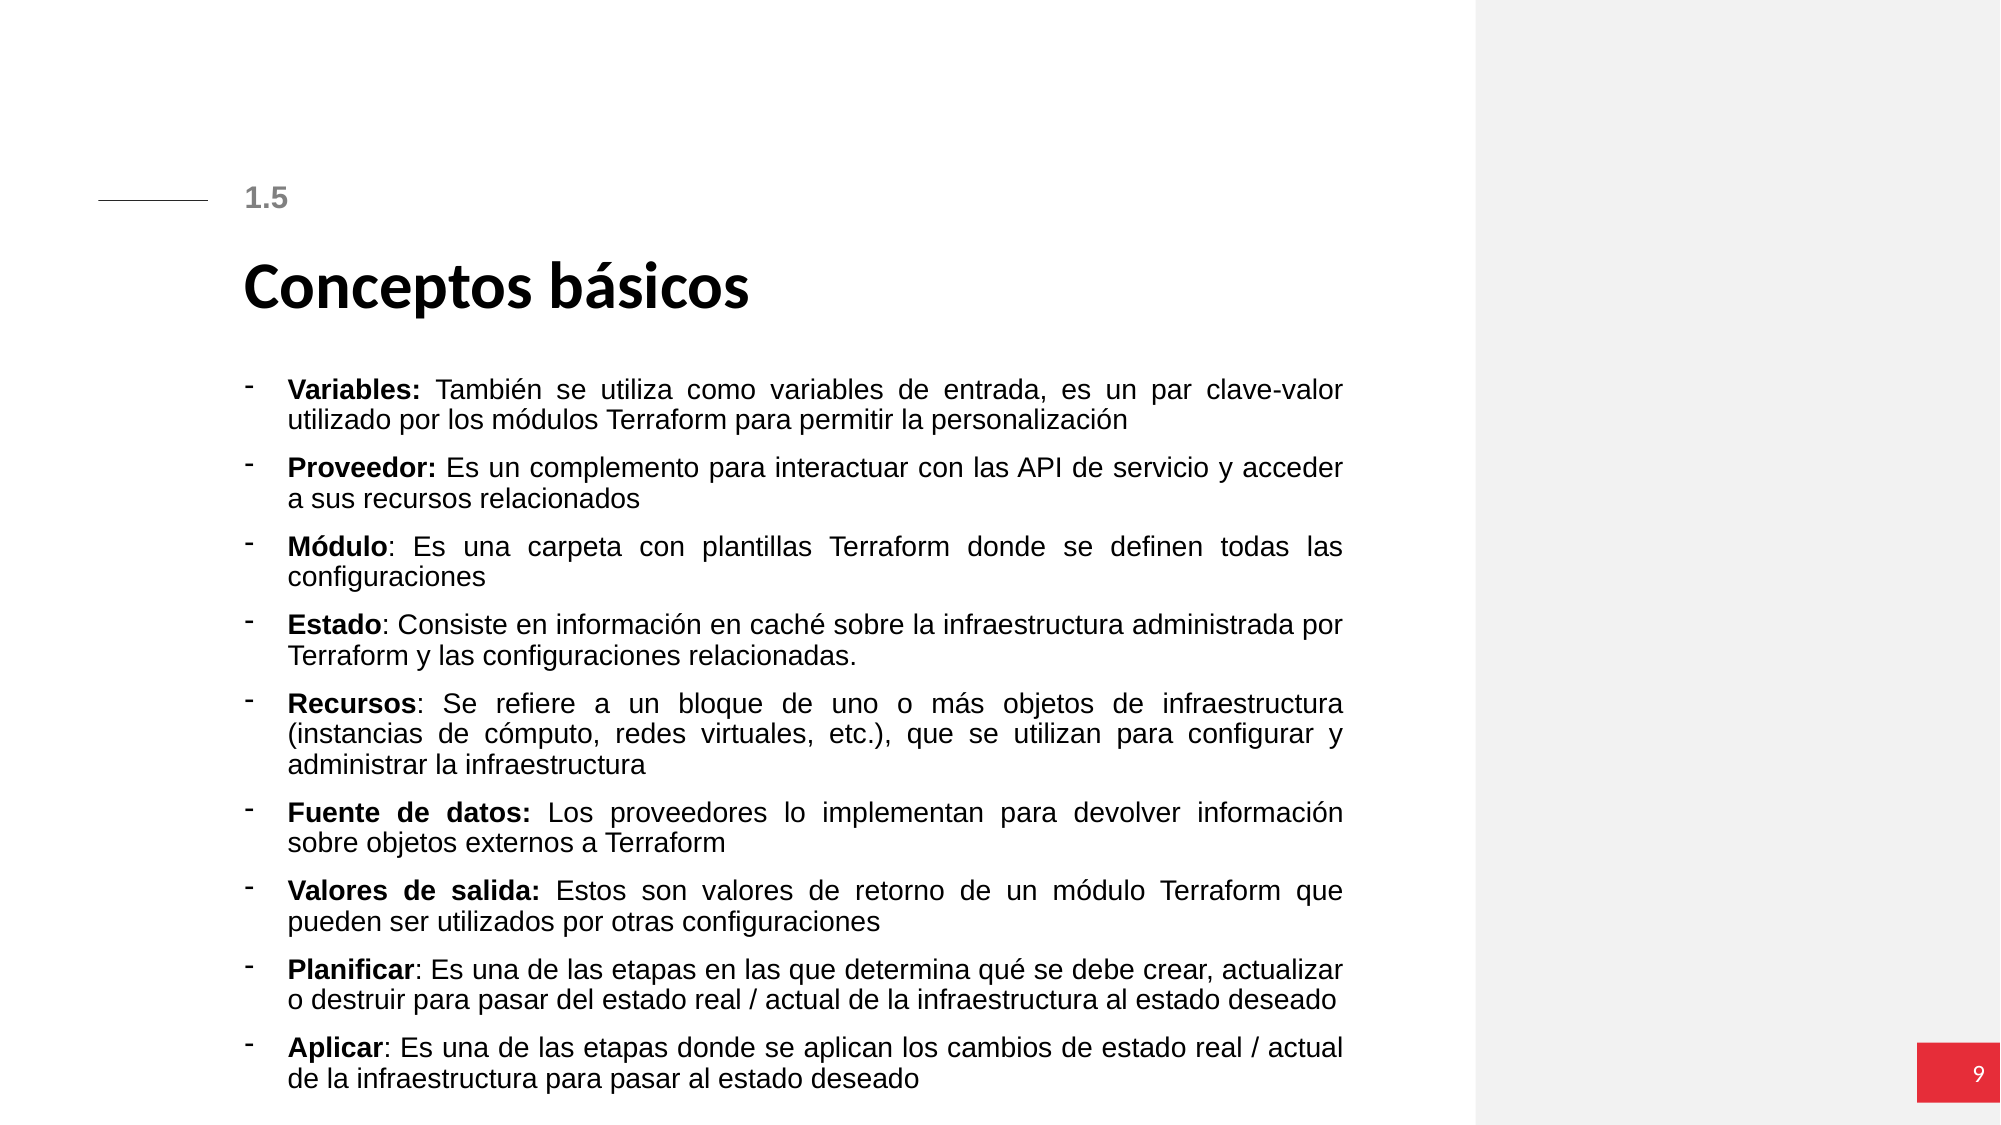

1.5
# Conceptos básicos
Variables: También se utiliza como variables de entrada, es un par clave-valor utilizado por los módulos Terraform para permitir la personalización
Proveedor: Es un complemento para interactuar con las API de servicio y acceder a sus recursos relacionados
Módulo: Es una carpeta con plantillas Terraform donde se definen todas las configuraciones
Estado: Consiste en información en caché sobre la infraestructura administrada por Terraform y las configuraciones relacionadas.
Recursos: Se refiere a un bloque de uno o más objetos de infraestructura (instancias de cómputo, redes virtuales, etc.), que se utilizan para configurar y administrar la infraestructura
Fuente de datos: Los proveedores lo implementan para devolver información sobre objetos externos a Terraform
Valores de salida: Estos son valores de retorno de un módulo Terraform que pueden ser utilizados por otras configuraciones
Planificar: Es una de las etapas en las que determina qué se debe crear, actualizar o destruir para pasar del estado real / actual de la infraestructura al estado deseado
Aplicar: Es una de las etapas donde se aplican los cambios de estado real / actual de la infraestructura para pasar al estado deseado
9